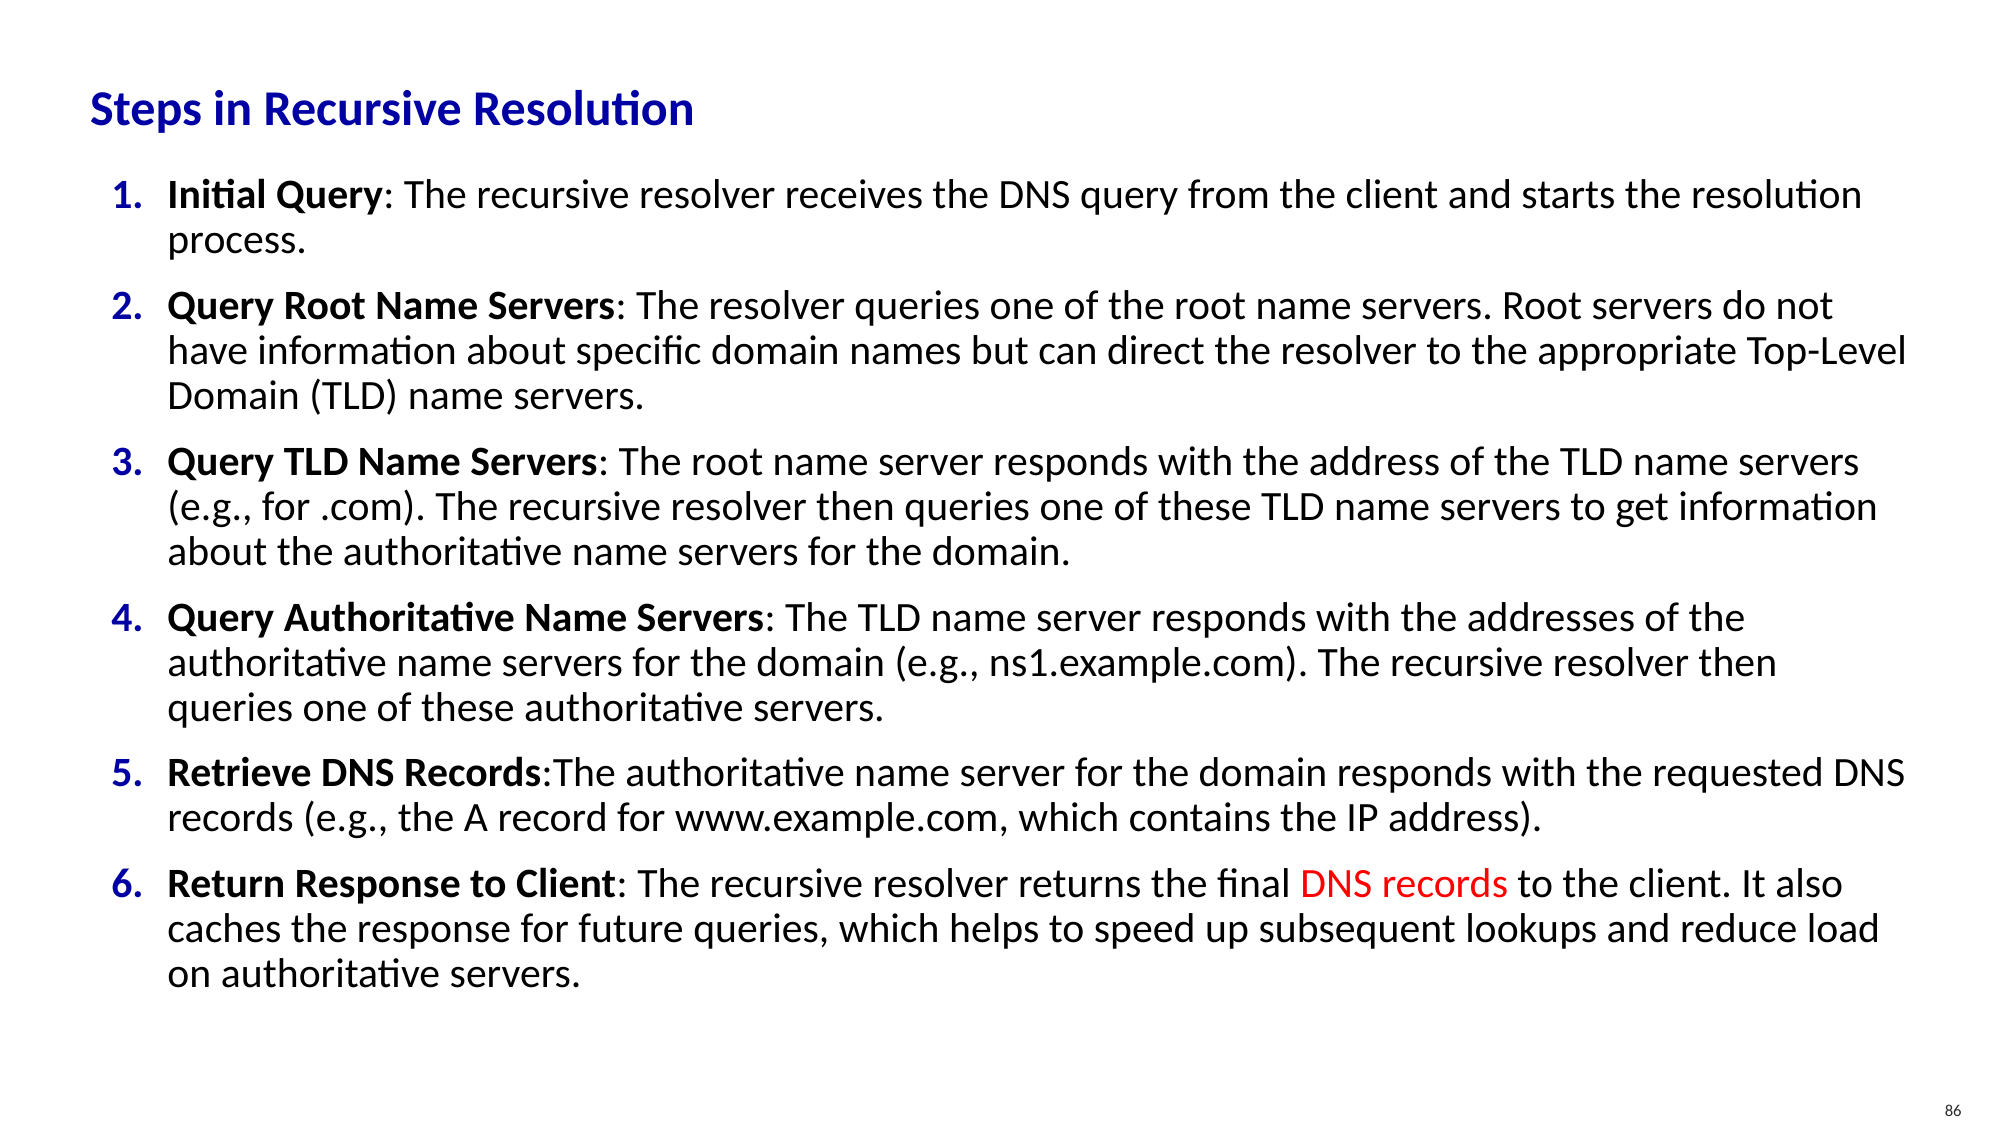

# Steps in Recursive Resolution
Initial Query: The recursive resolver receives the DNS query from the client and starts the resolution process.
Query Root Name Servers: The resolver queries one of the root name servers. Root servers do not have information about specific domain names but can direct the resolver to the appropriate Top-Level Domain (TLD) name servers.
Query TLD Name Servers: The root name server responds with the address of the TLD name servers (e.g., for .com). The recursive resolver then queries one of these TLD name servers to get information about the authoritative name servers for the domain.
Query Authoritative Name Servers: The TLD name server responds with the addresses of the authoritative name servers for the domain (e.g., ns1.example.com). The recursive resolver then queries one of these authoritative servers.
Retrieve DNS Records:The authoritative name server for the domain responds with the requested DNS records (e.g., the A record for www.example.com, which contains the IP address).
Return Response to Client: The recursive resolver returns the final DNS records to the client. It also caches the response for future queries, which helps to speed up subsequent lookups and reduce load on authoritative servers.

86